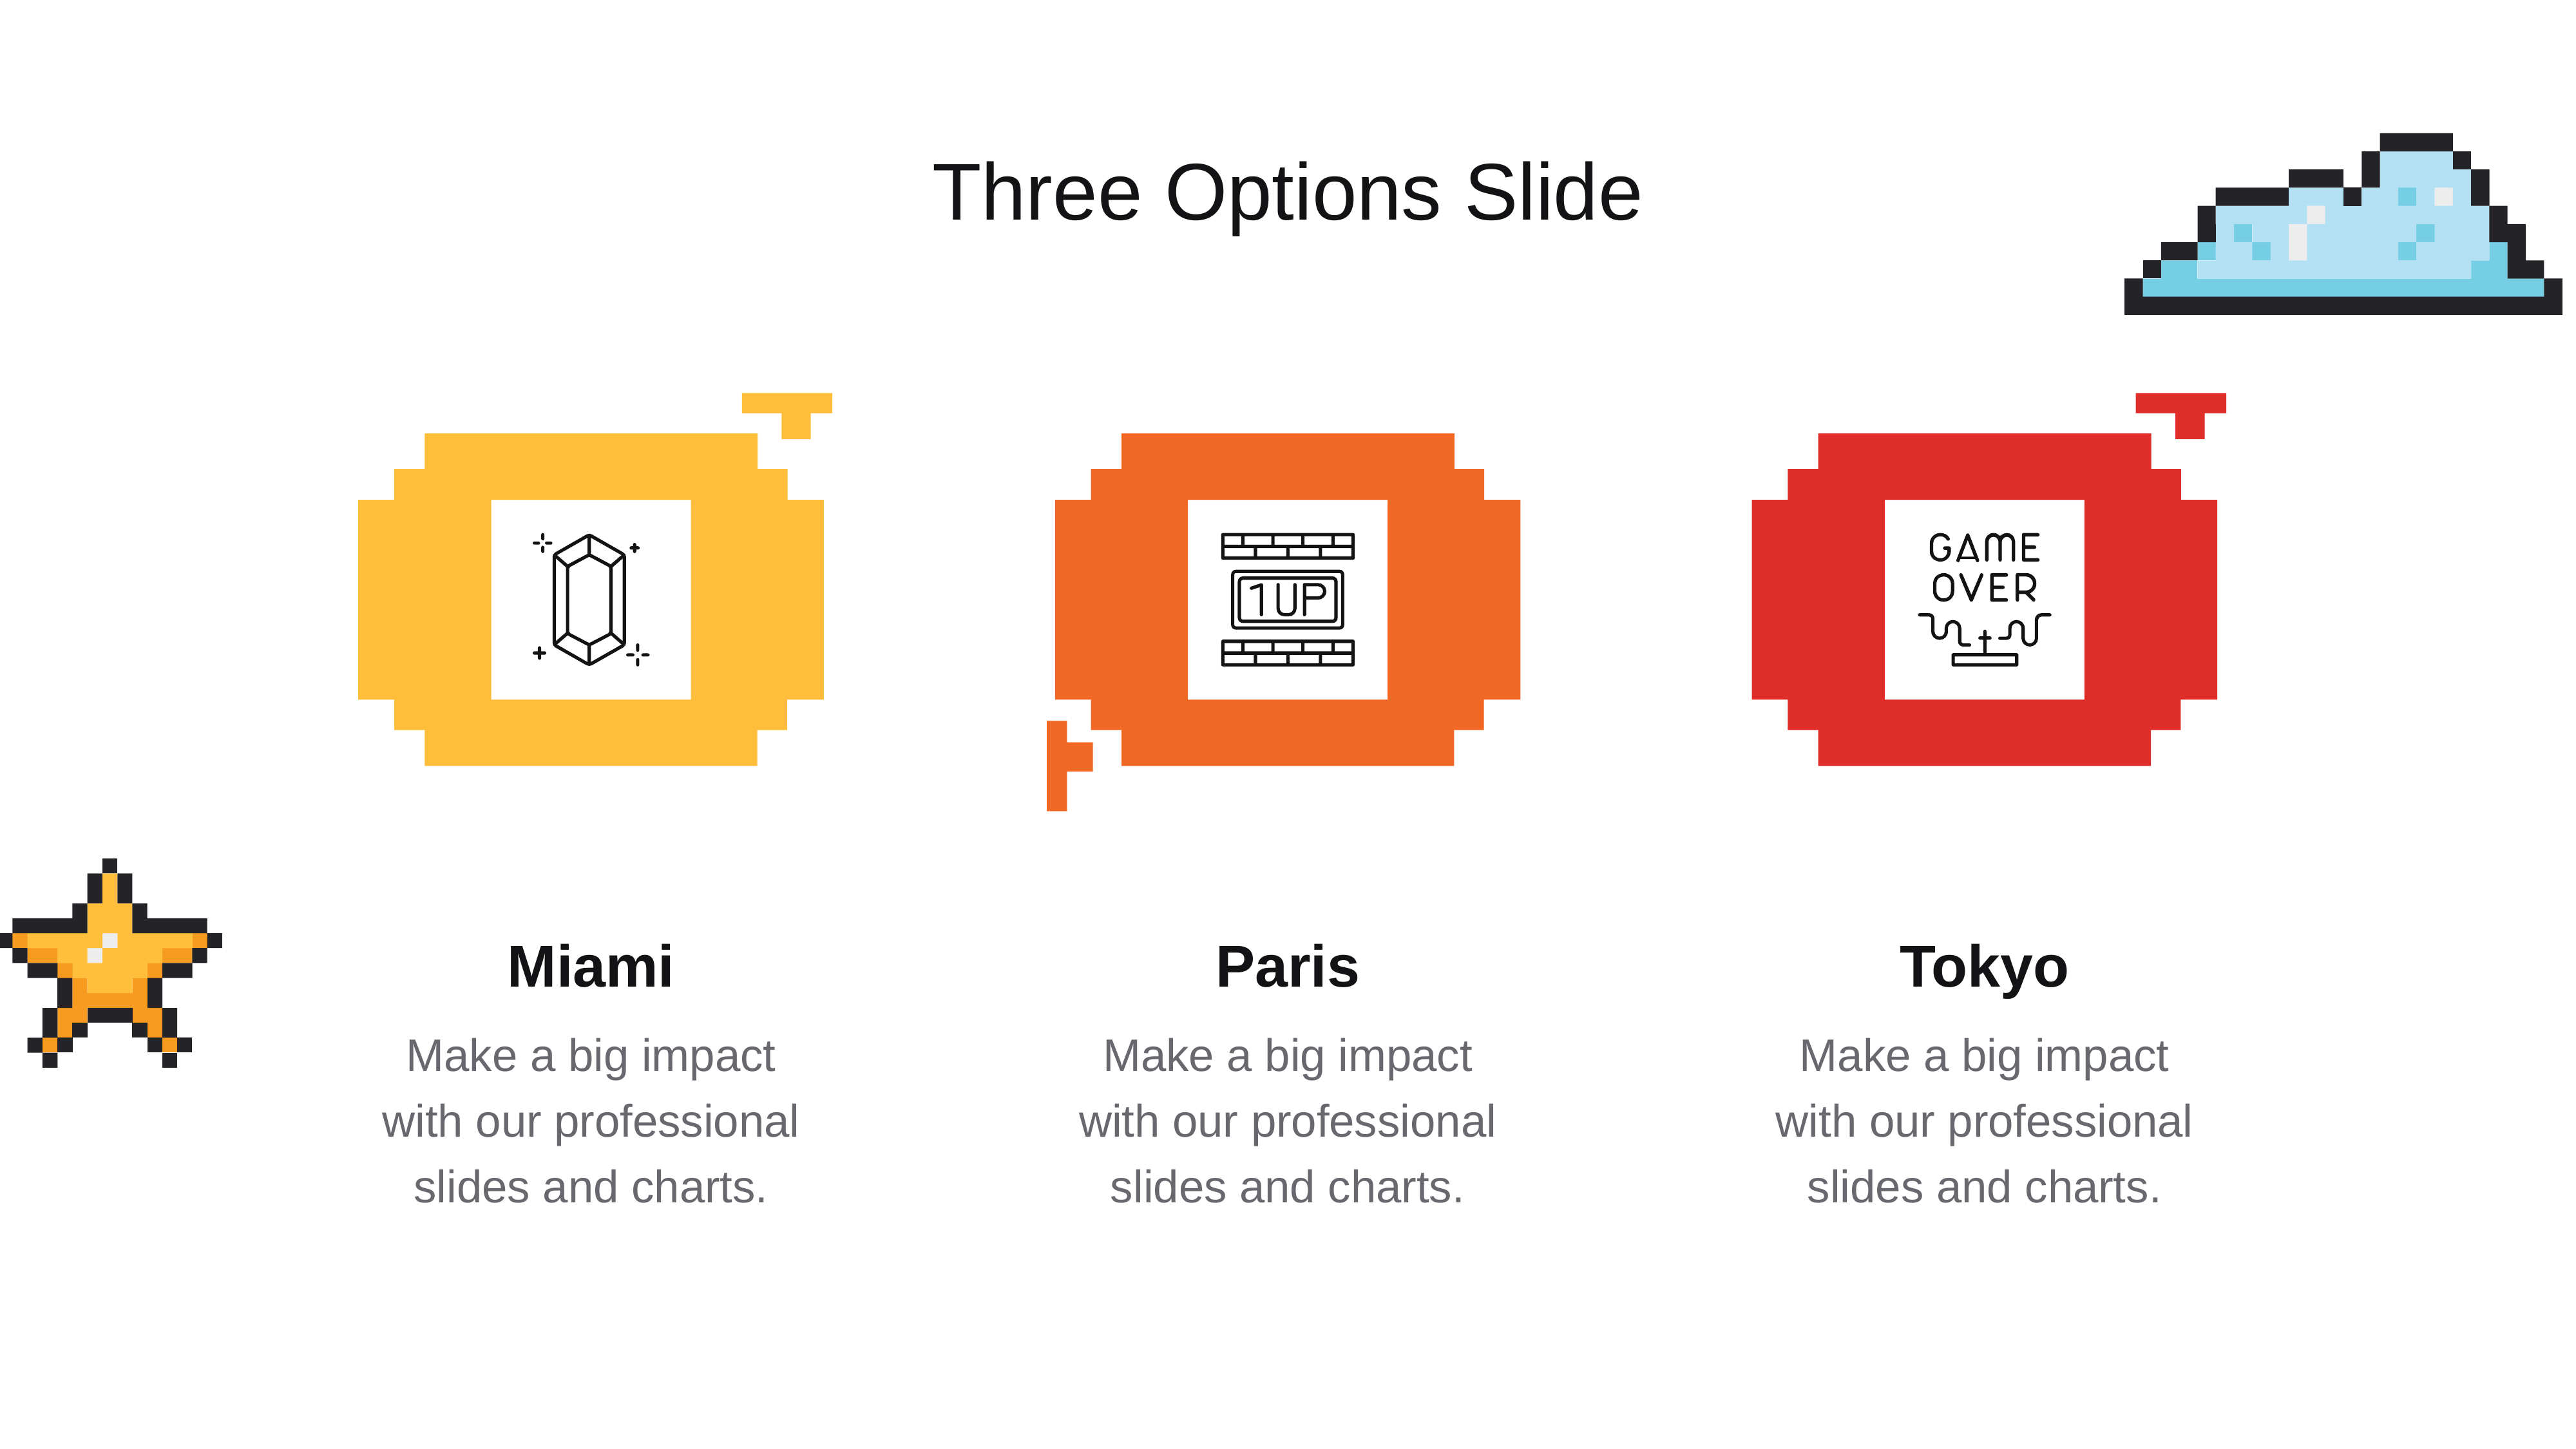

Three Options Slide

Miami
Paris
Tokyo
Make a big impact with our professional slides and charts.
Make a big impact with our professional slides and charts.
Make a big impact with our professional slides and charts.